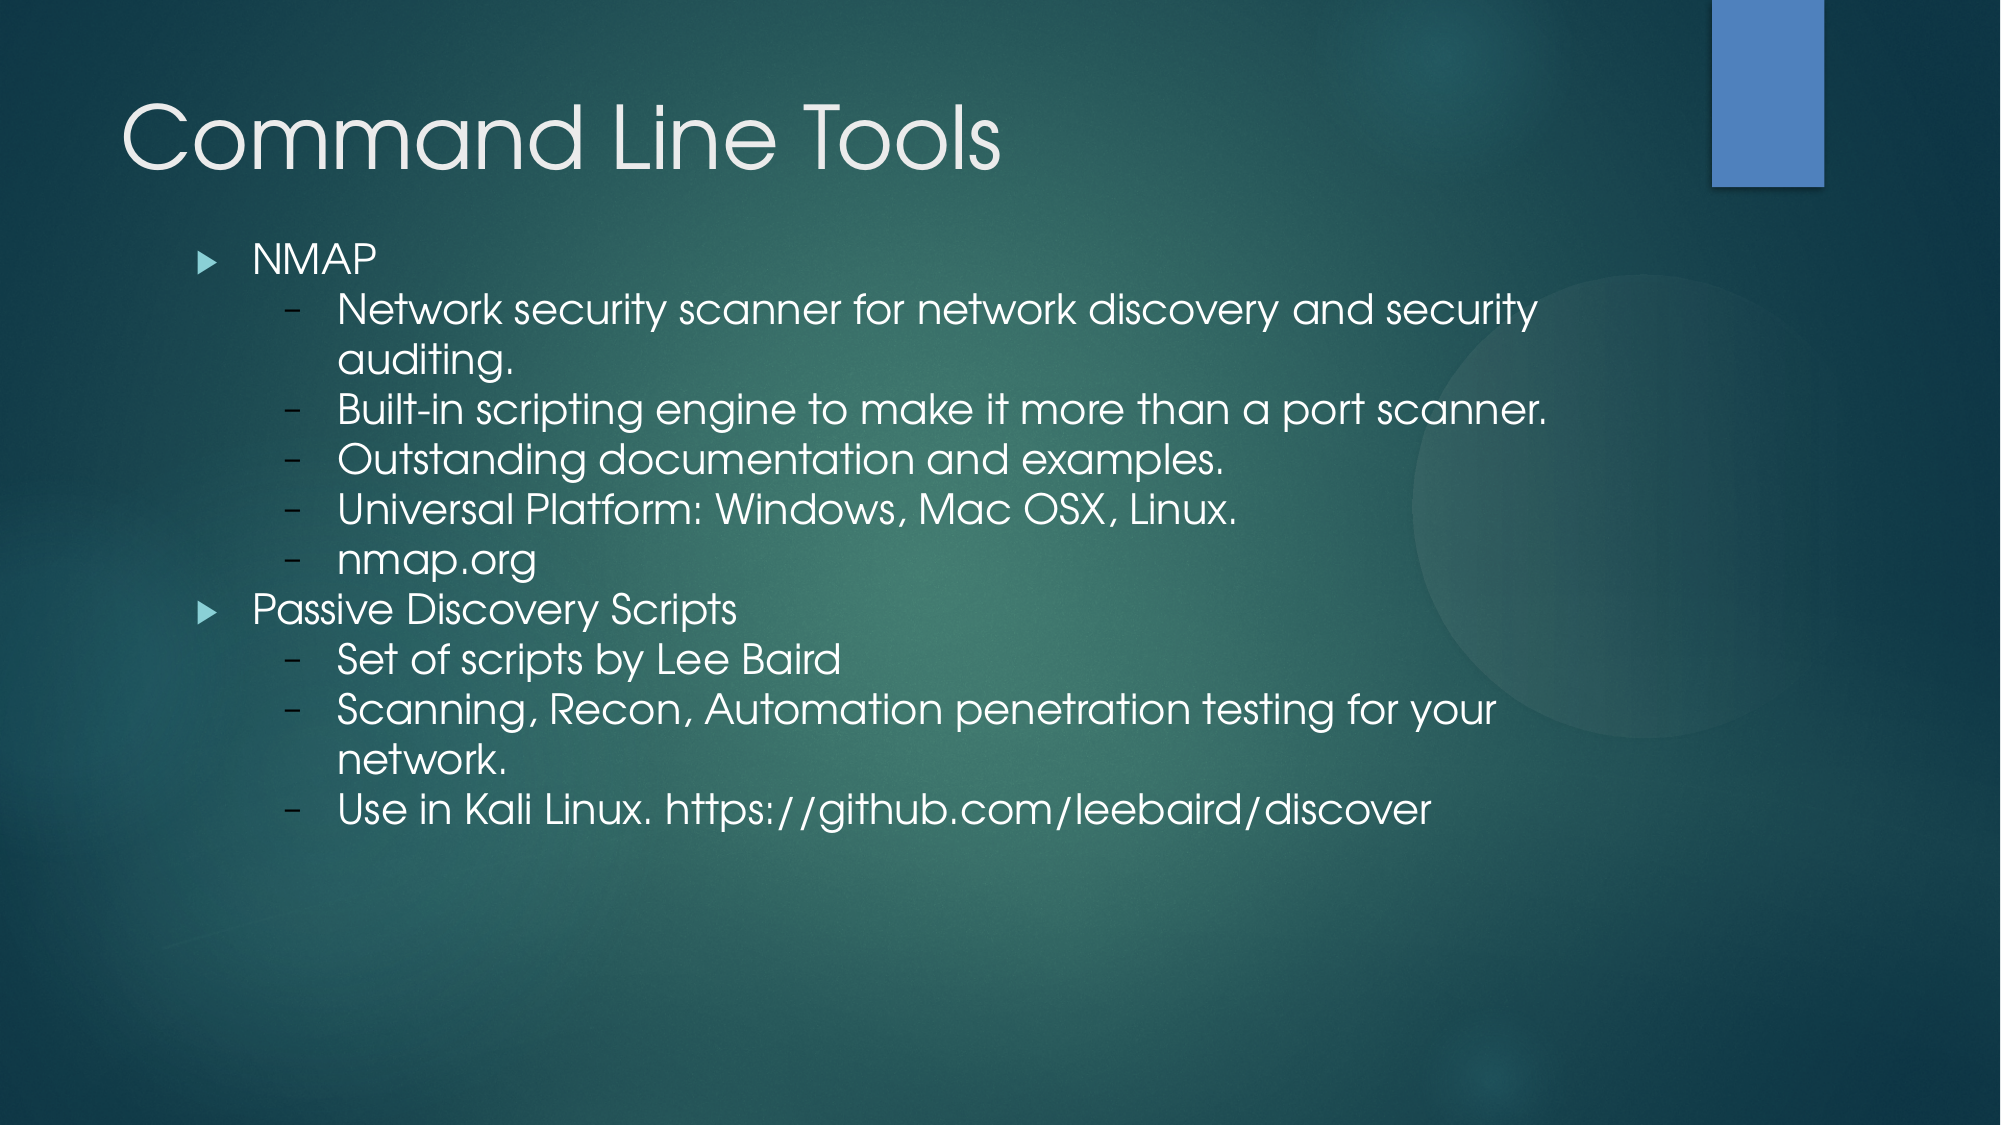

Command Line Tools
NMAP
Network security scanner for network discovery and security auditing.
Built-in scripting engine to make it more than a port scanner.
Outstanding documentation and examples.
Universal Platform: Windows, Mac OSX, Linux.
nmap.org
Passive Discovery Scripts
Set of scripts by Lee Baird
Scanning, Recon, Automation penetration testing for your network.
Use in Kali Linux. https://github.com/leebaird/discover